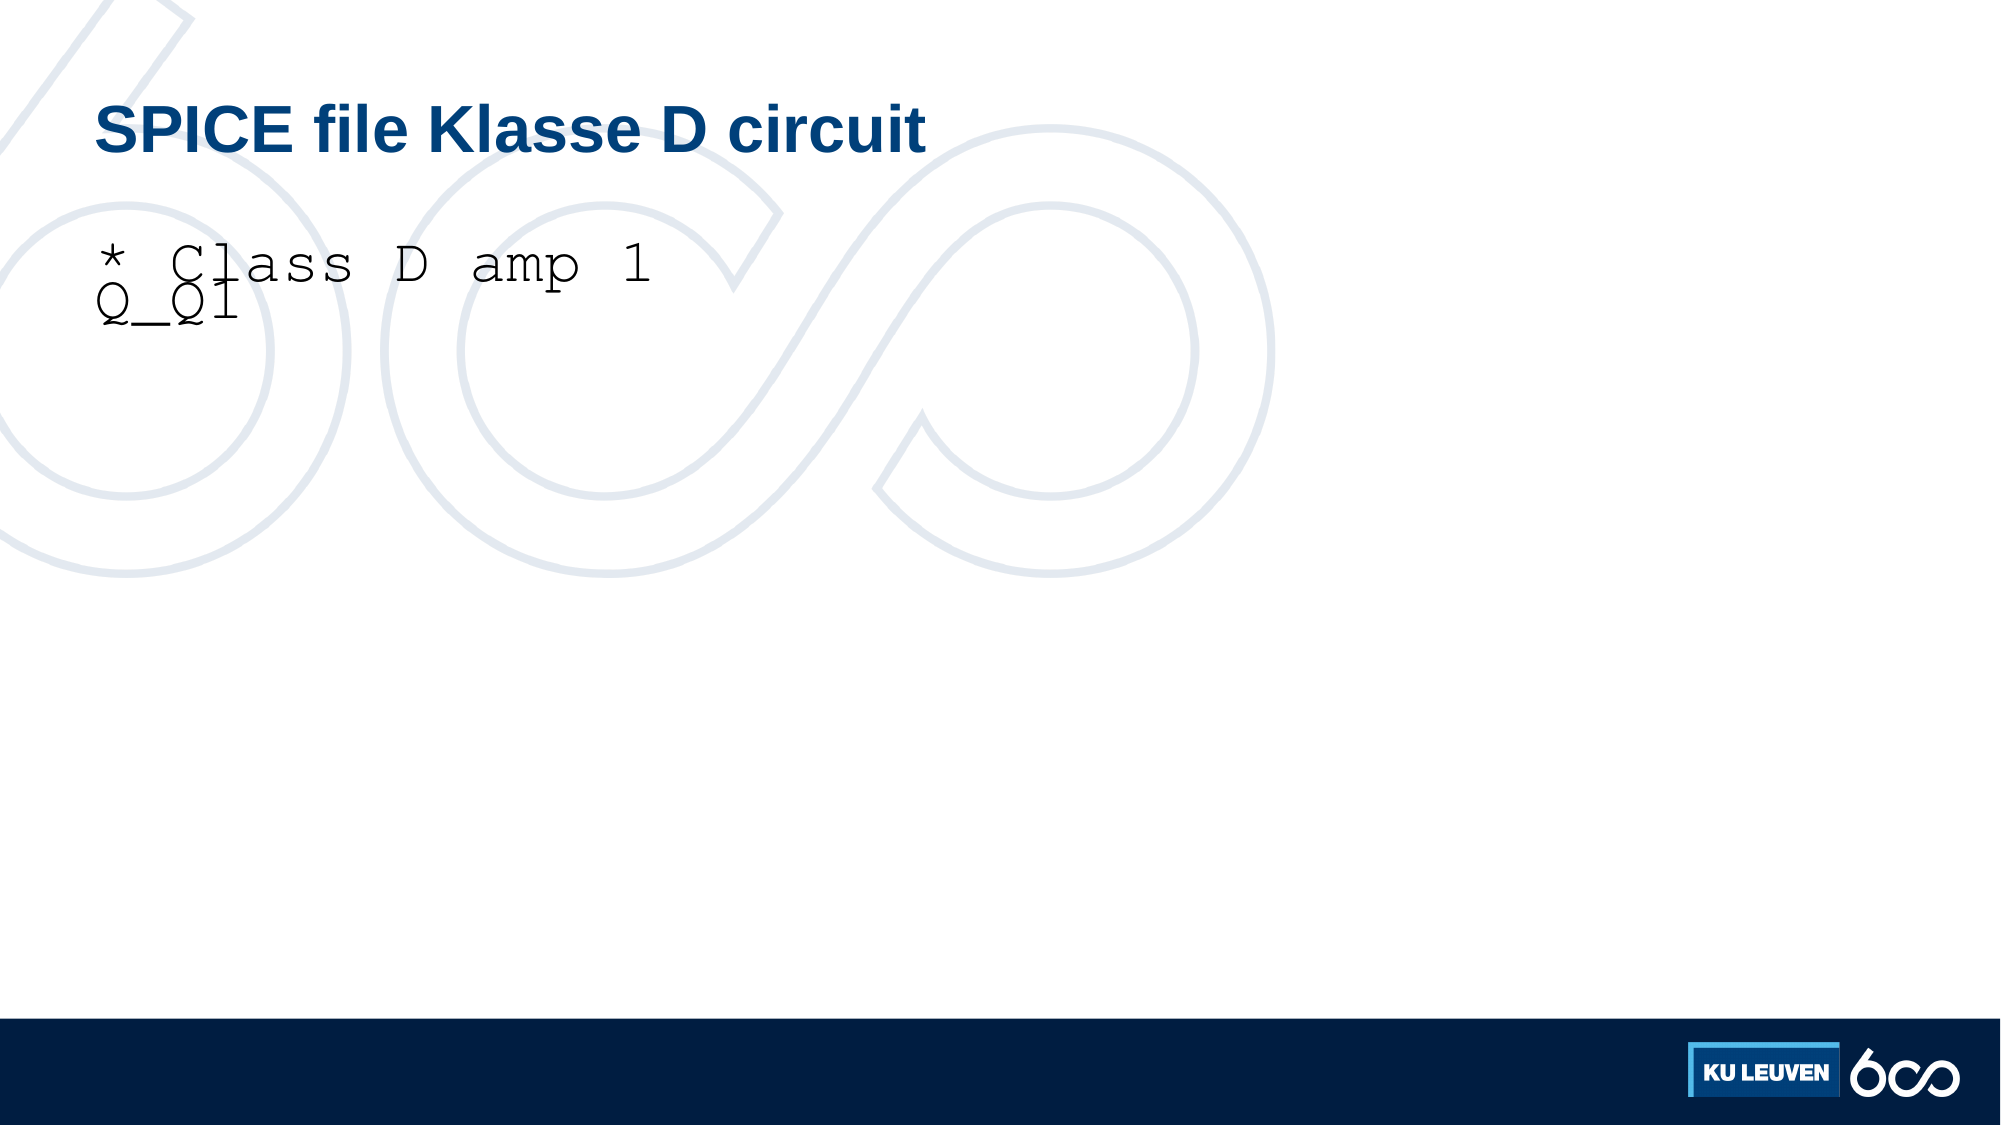

# SPICE file Klasse D circuit
* Class D amp 1
Q_Q1